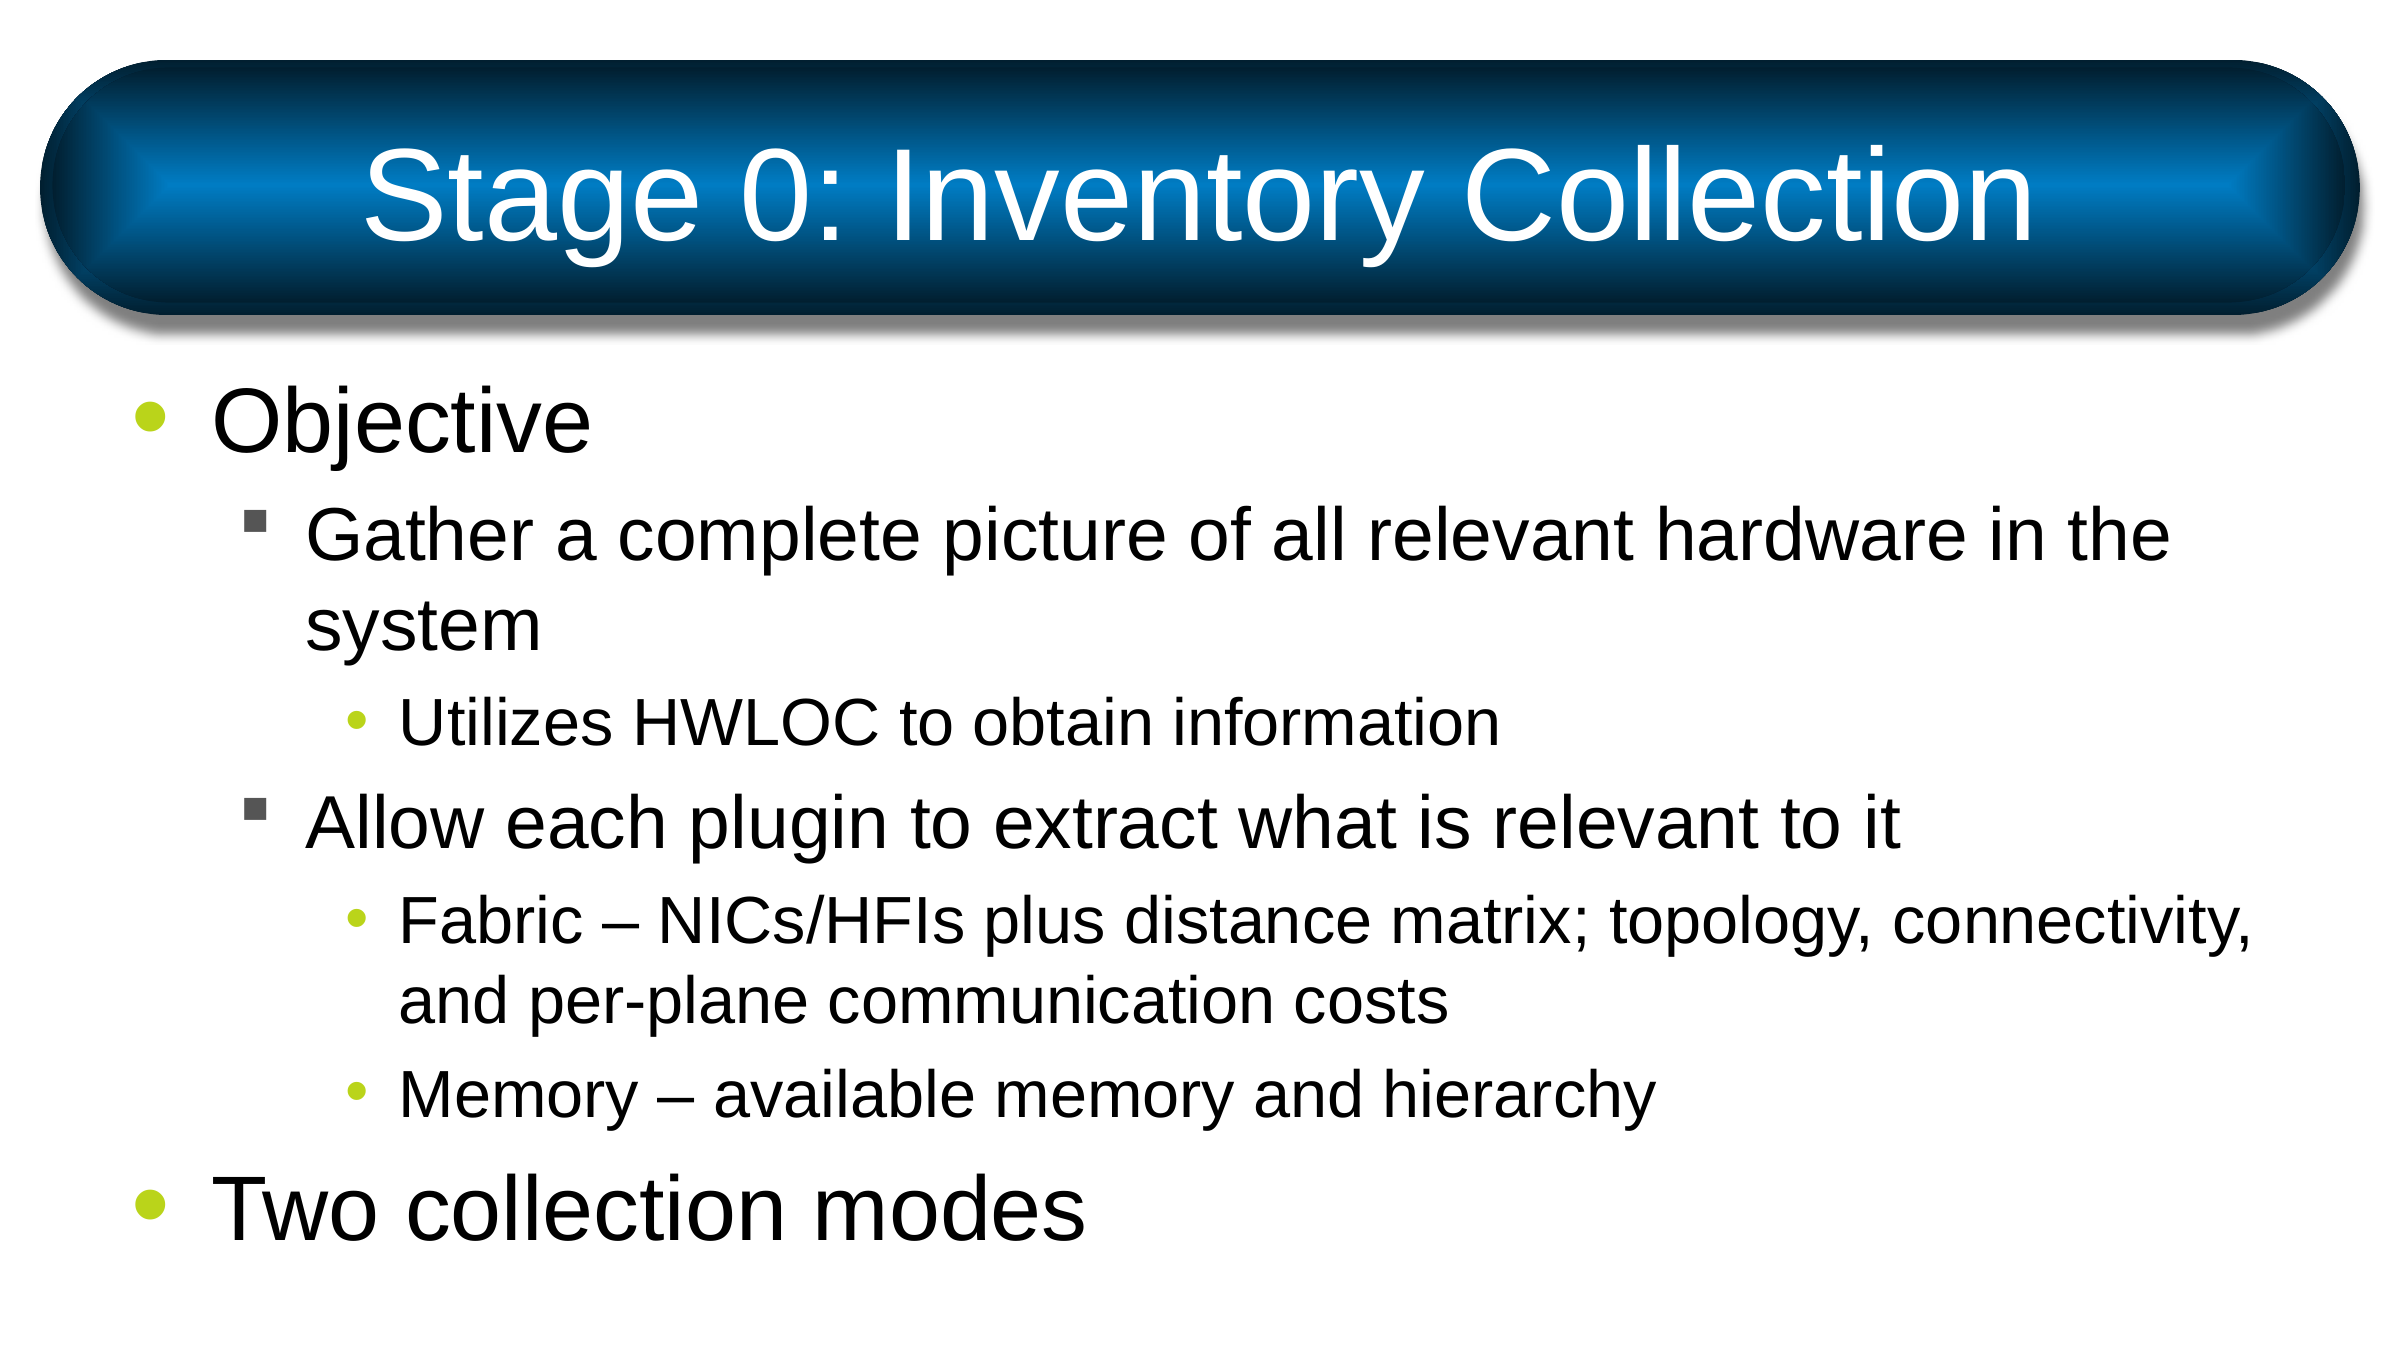

# Stage 0: Inventory Collection
Objective
Gather a complete picture of all relevant hardware in the system
Utilizes HWLOC to obtain information
Allow each plugin to extract what is relevant to it
Fabric – NICs/HFIs plus distance matrix; topology, connectivity, and per-plane communication costs
Memory – available memory and hierarchy
Two collection modes